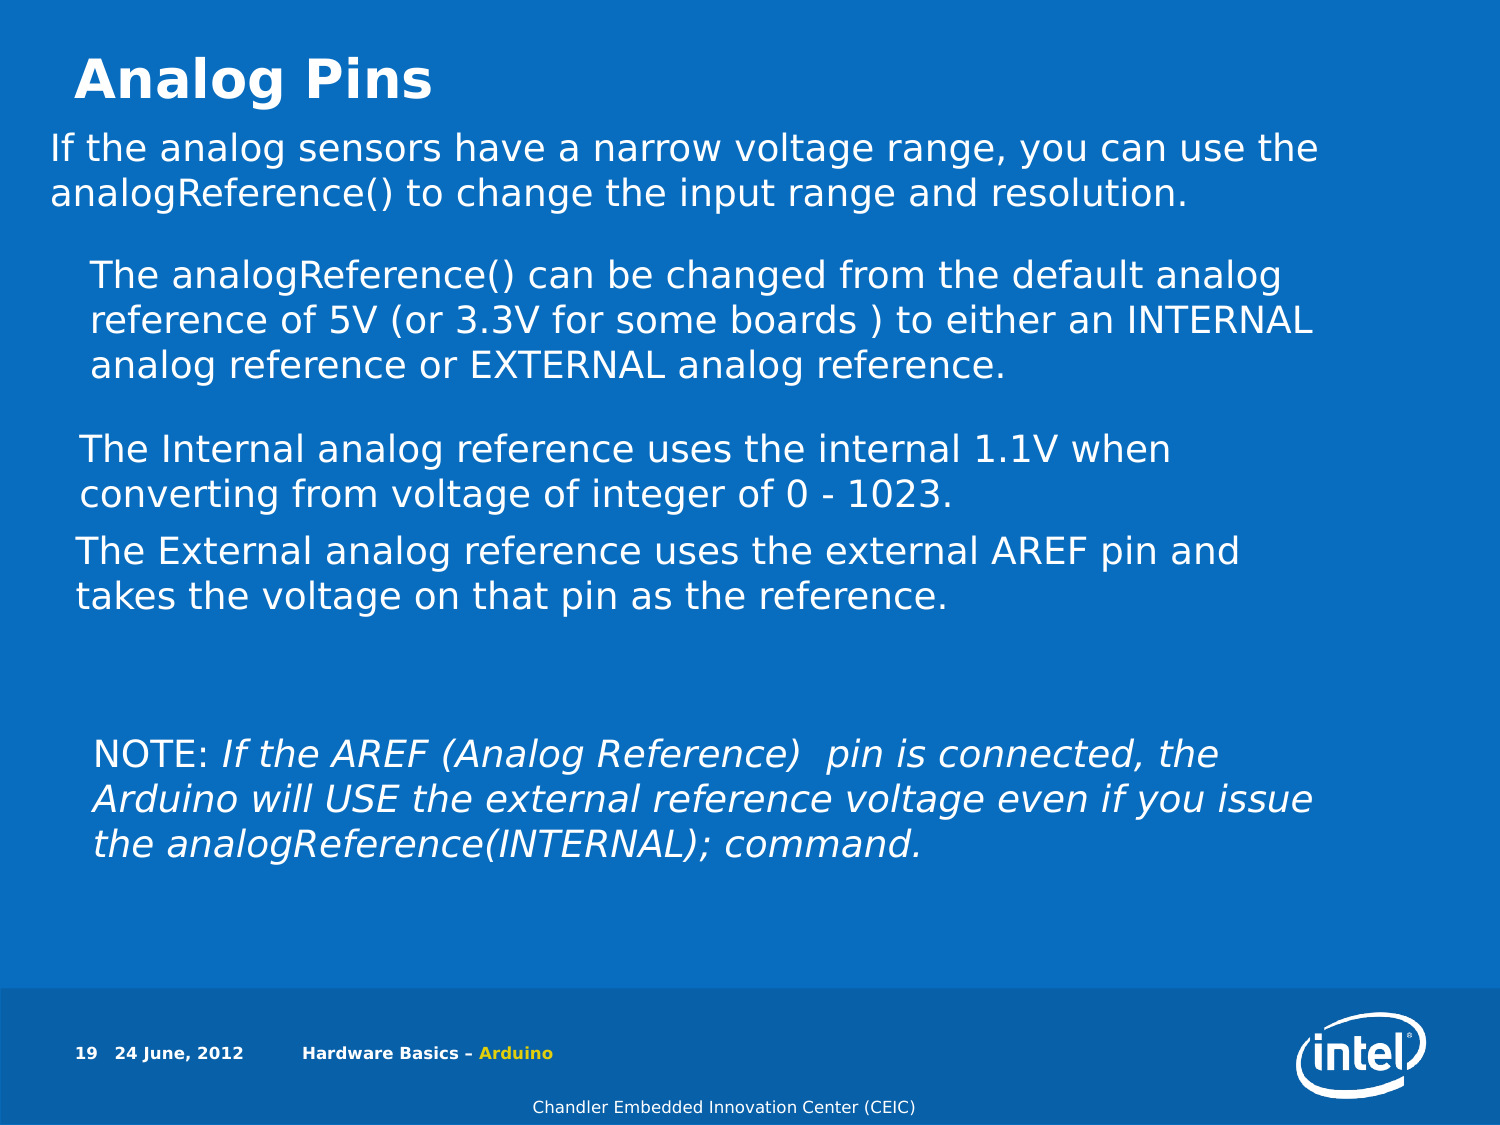

# Analog Pins
If the analog sensors have a narrow voltage range, you can use the analogReference() to change the input range and resolution.

The analogReference() can be changed from the default analog reference of 5V (or 3.3V for some boards ) to either an INTERNAL analog reference or EXTERNAL analog reference.

The Internal analog reference uses the internal 1.1V when converting from voltage of integer of 0 - 1023.
The External analog reference uses the external AREF pin and takes the voltage on that pin as the reference.
NOTE: If the AREF (Analog Reference)  pin is connected, the Arduino will USE the external reference voltage even if you issue the analogReference(INTERNAL); command.
19
24 June, 2012
Hardware Basics – Arduino